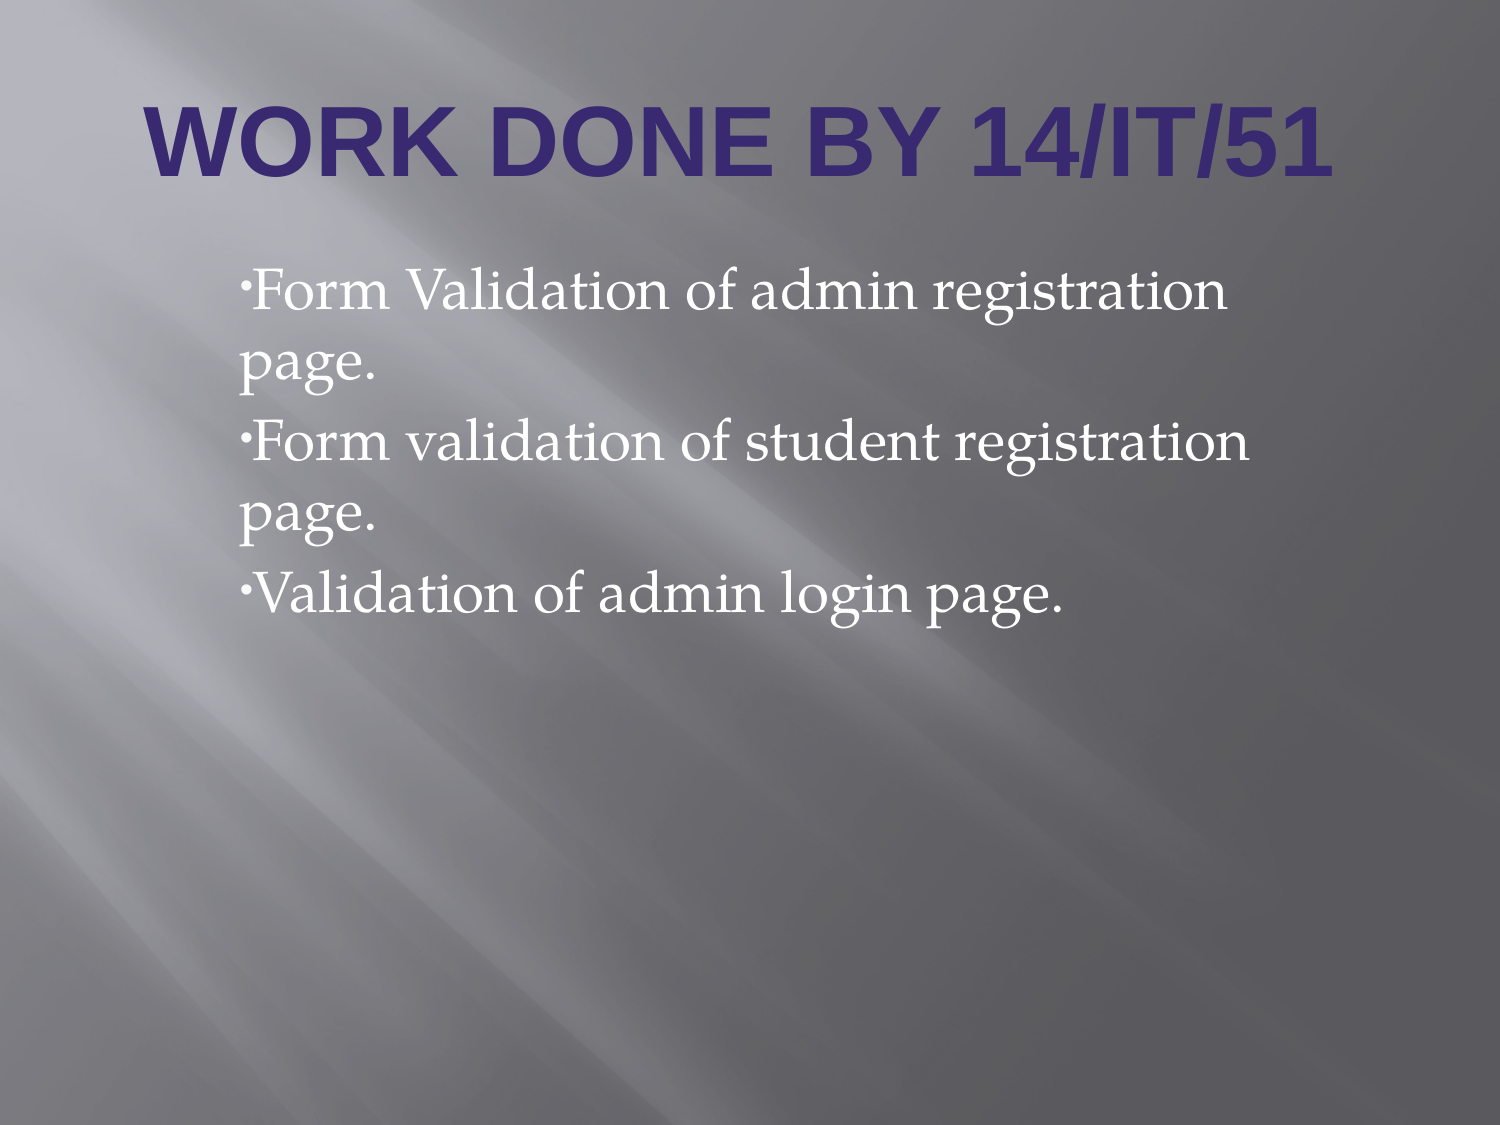

# Work done by 14/it/51
Form Validation of admin registration page.
Form validation of student registration page.
Validation of admin login page.